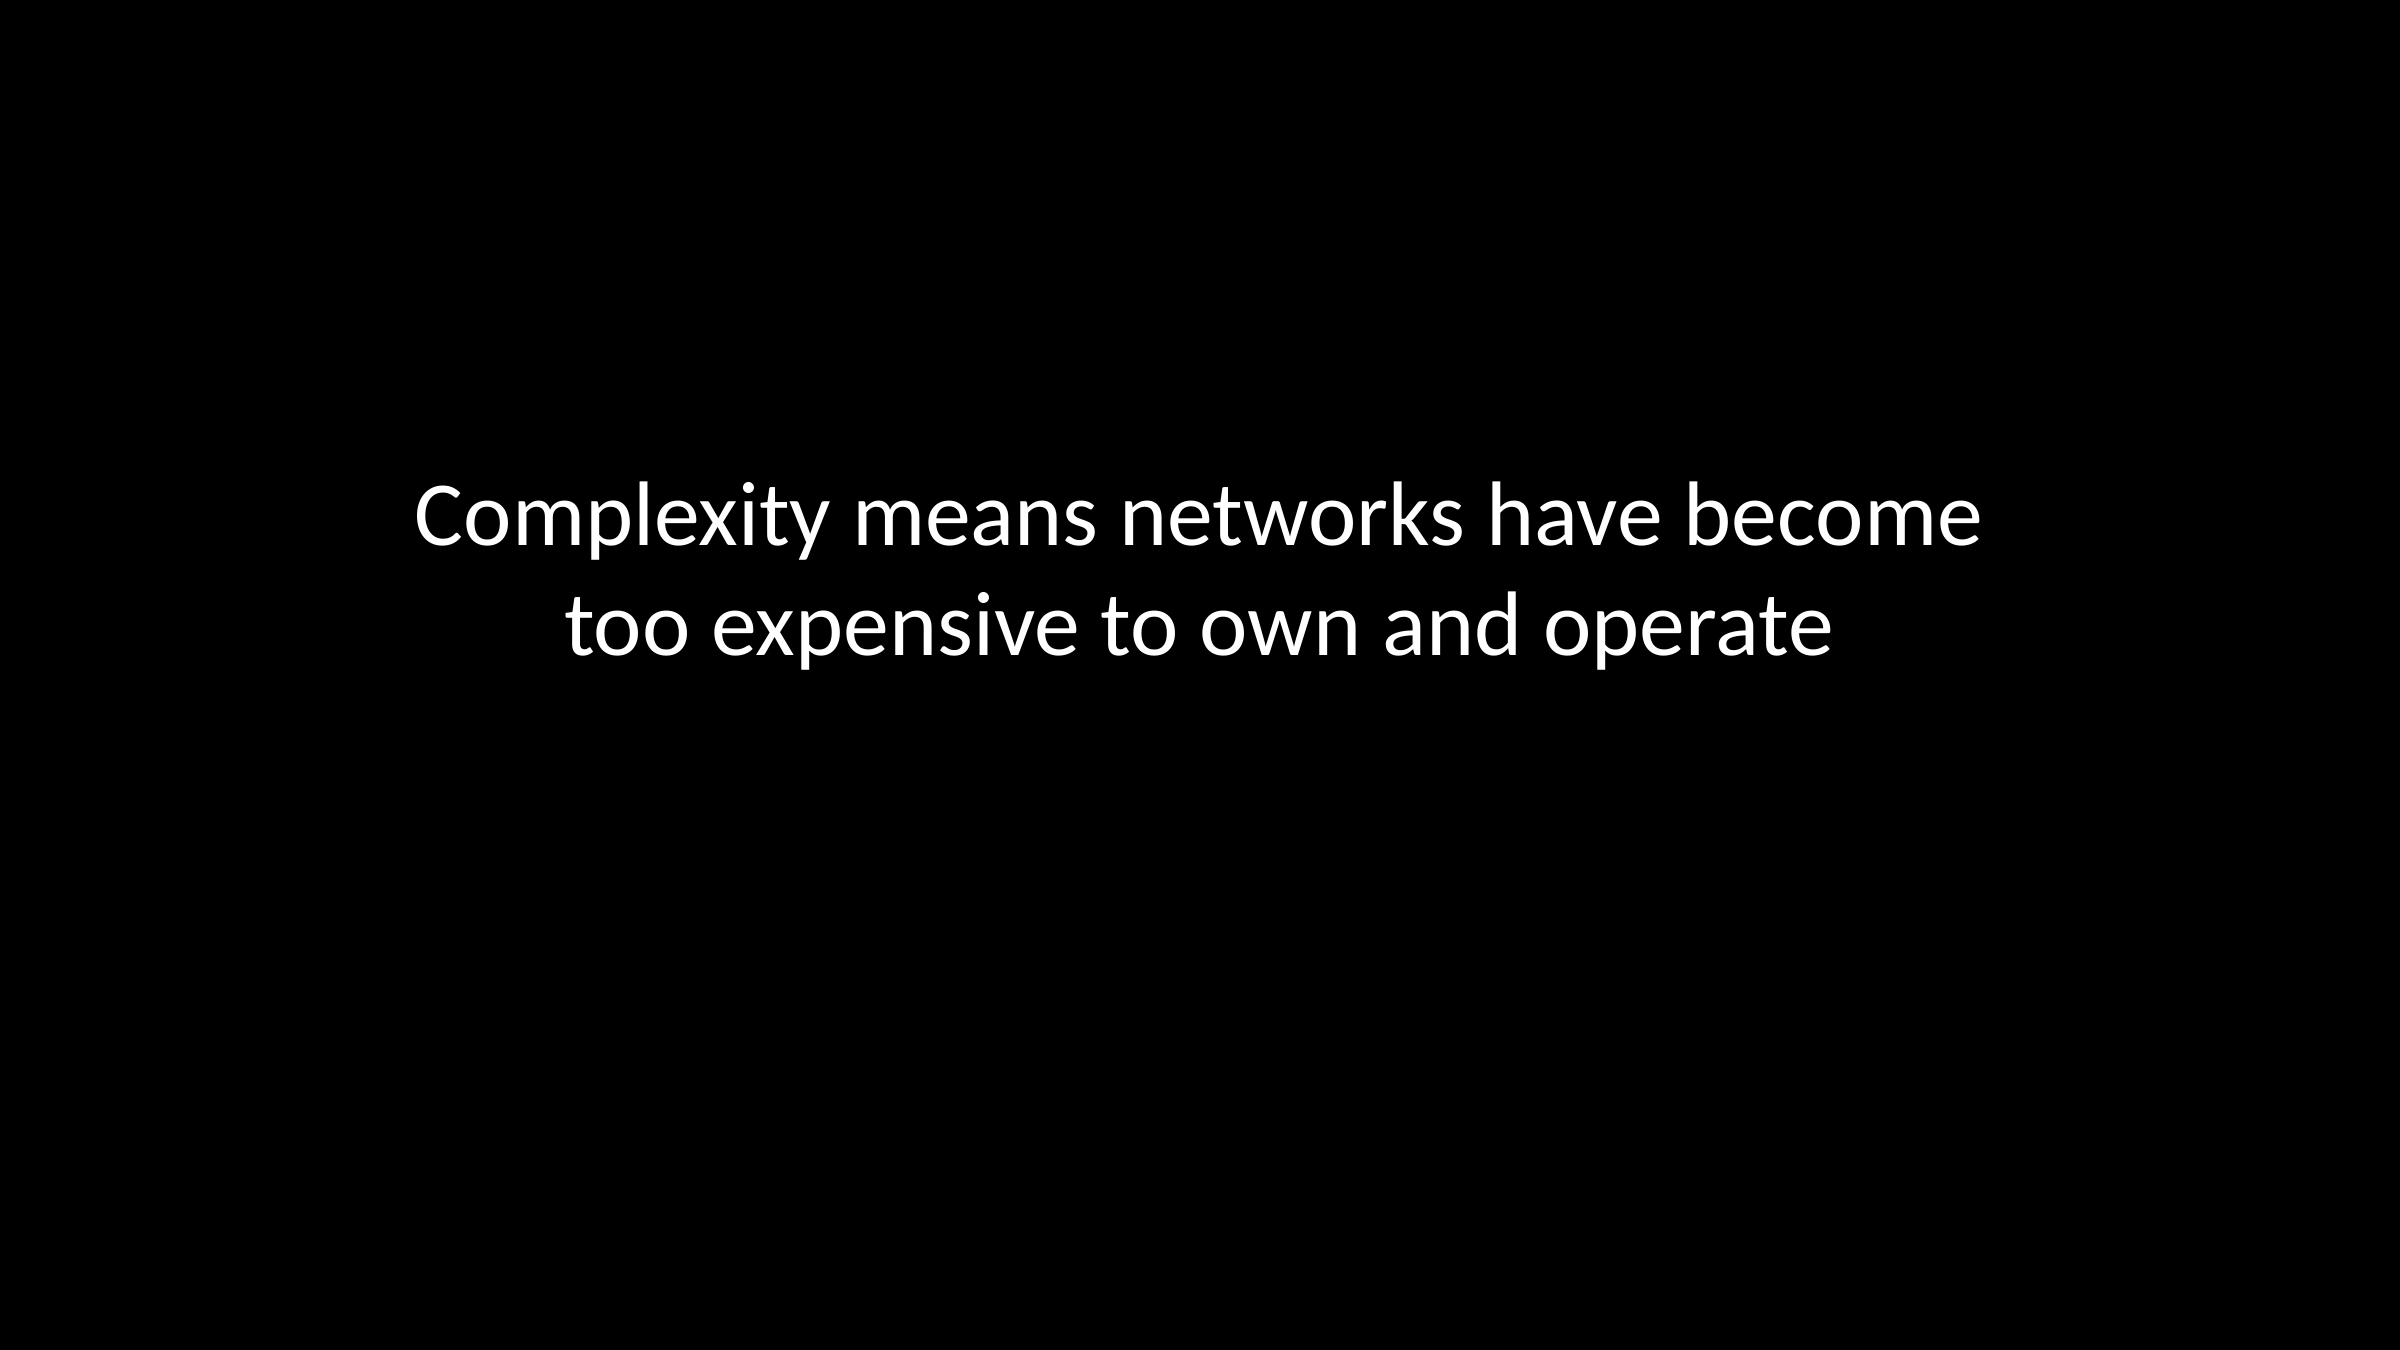

# Complexity means networks have become too expensive to own and operate